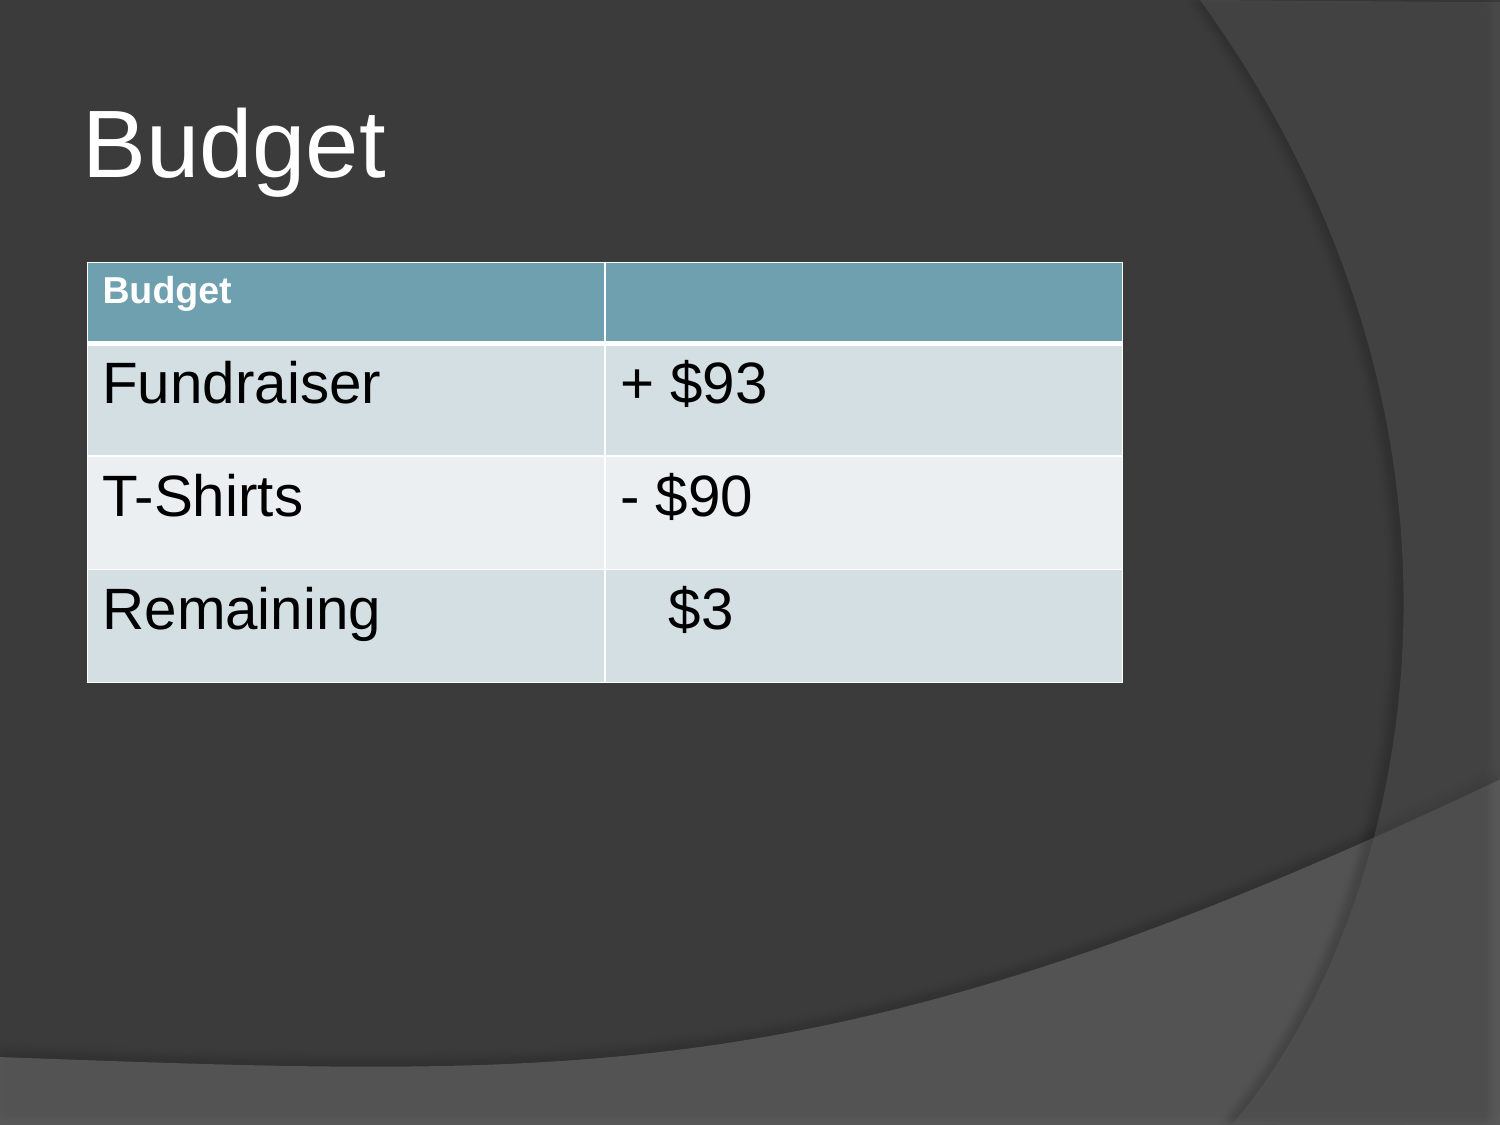

# Budget
| Budget |  |
| --- | --- |
| Fundraiser | + $93 |
| T-Shirts | - $90 |
| Remaining | $3 |